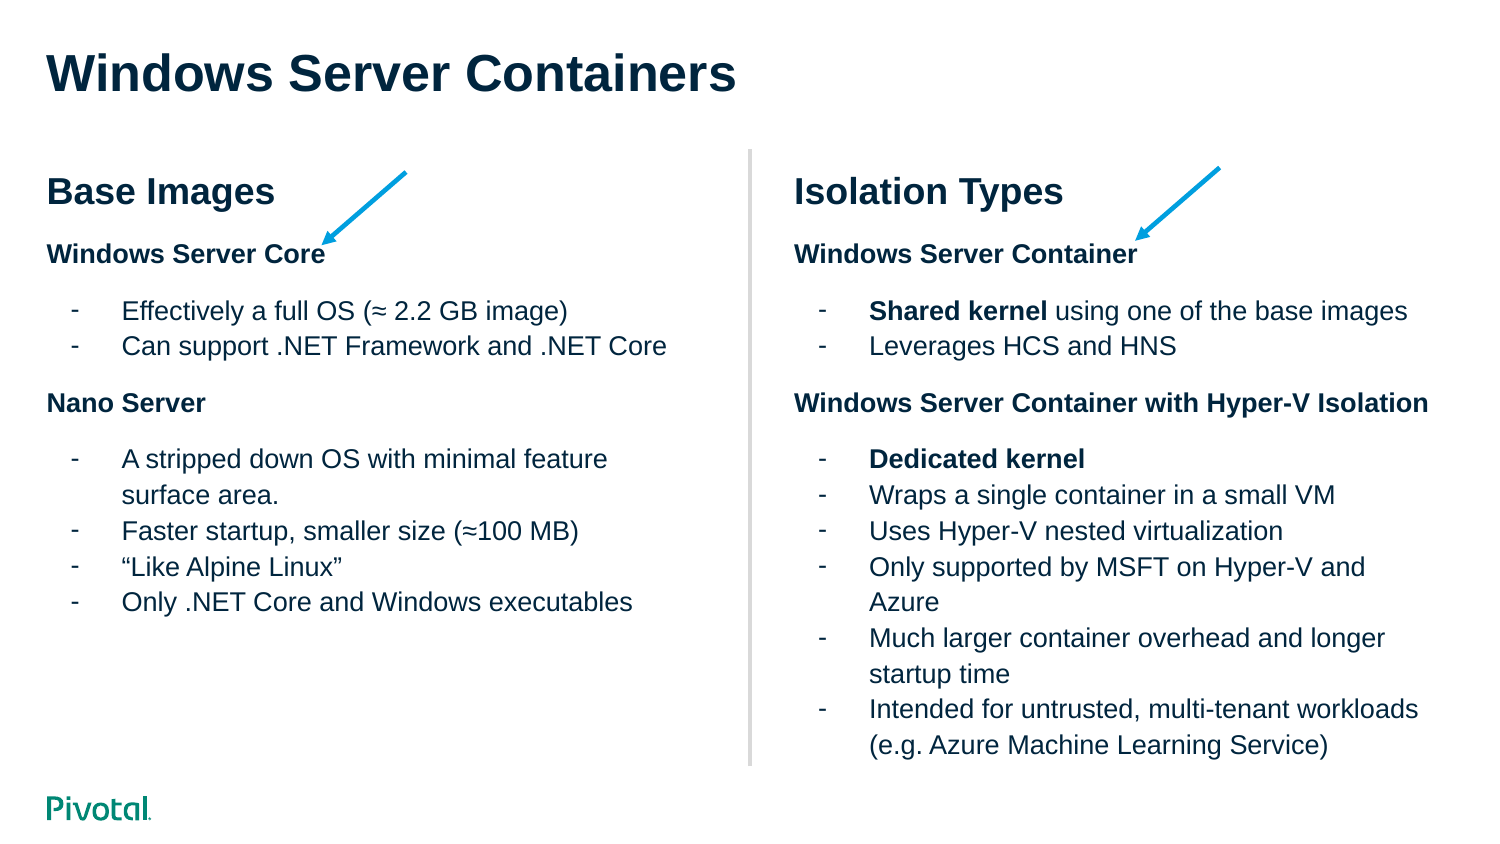

# Windows Server Containers
Base Images
Windows Server Core
Effectively a full OS (≈ 2.2 GB image)
Can support .NET Framework and .NET Core
Nano Server
A stripped down OS with minimal feature surface area.
Faster startup, smaller size (≈100 MB)
“Like Alpine Linux”
Only .NET Core and Windows executables
Isolation Types
Windows Server Container
Shared kernel using one of the base images
Leverages HCS and HNS
Windows Server Container with Hyper-V Isolation
Dedicated kernel
Wraps a single container in a small VM
Uses Hyper-V nested virtualization
Only supported by MSFT on Hyper-V and Azure
Much larger container overhead and longer startup time
Intended for untrusted, multi-tenant workloads (e.g. Azure Machine Learning Service)